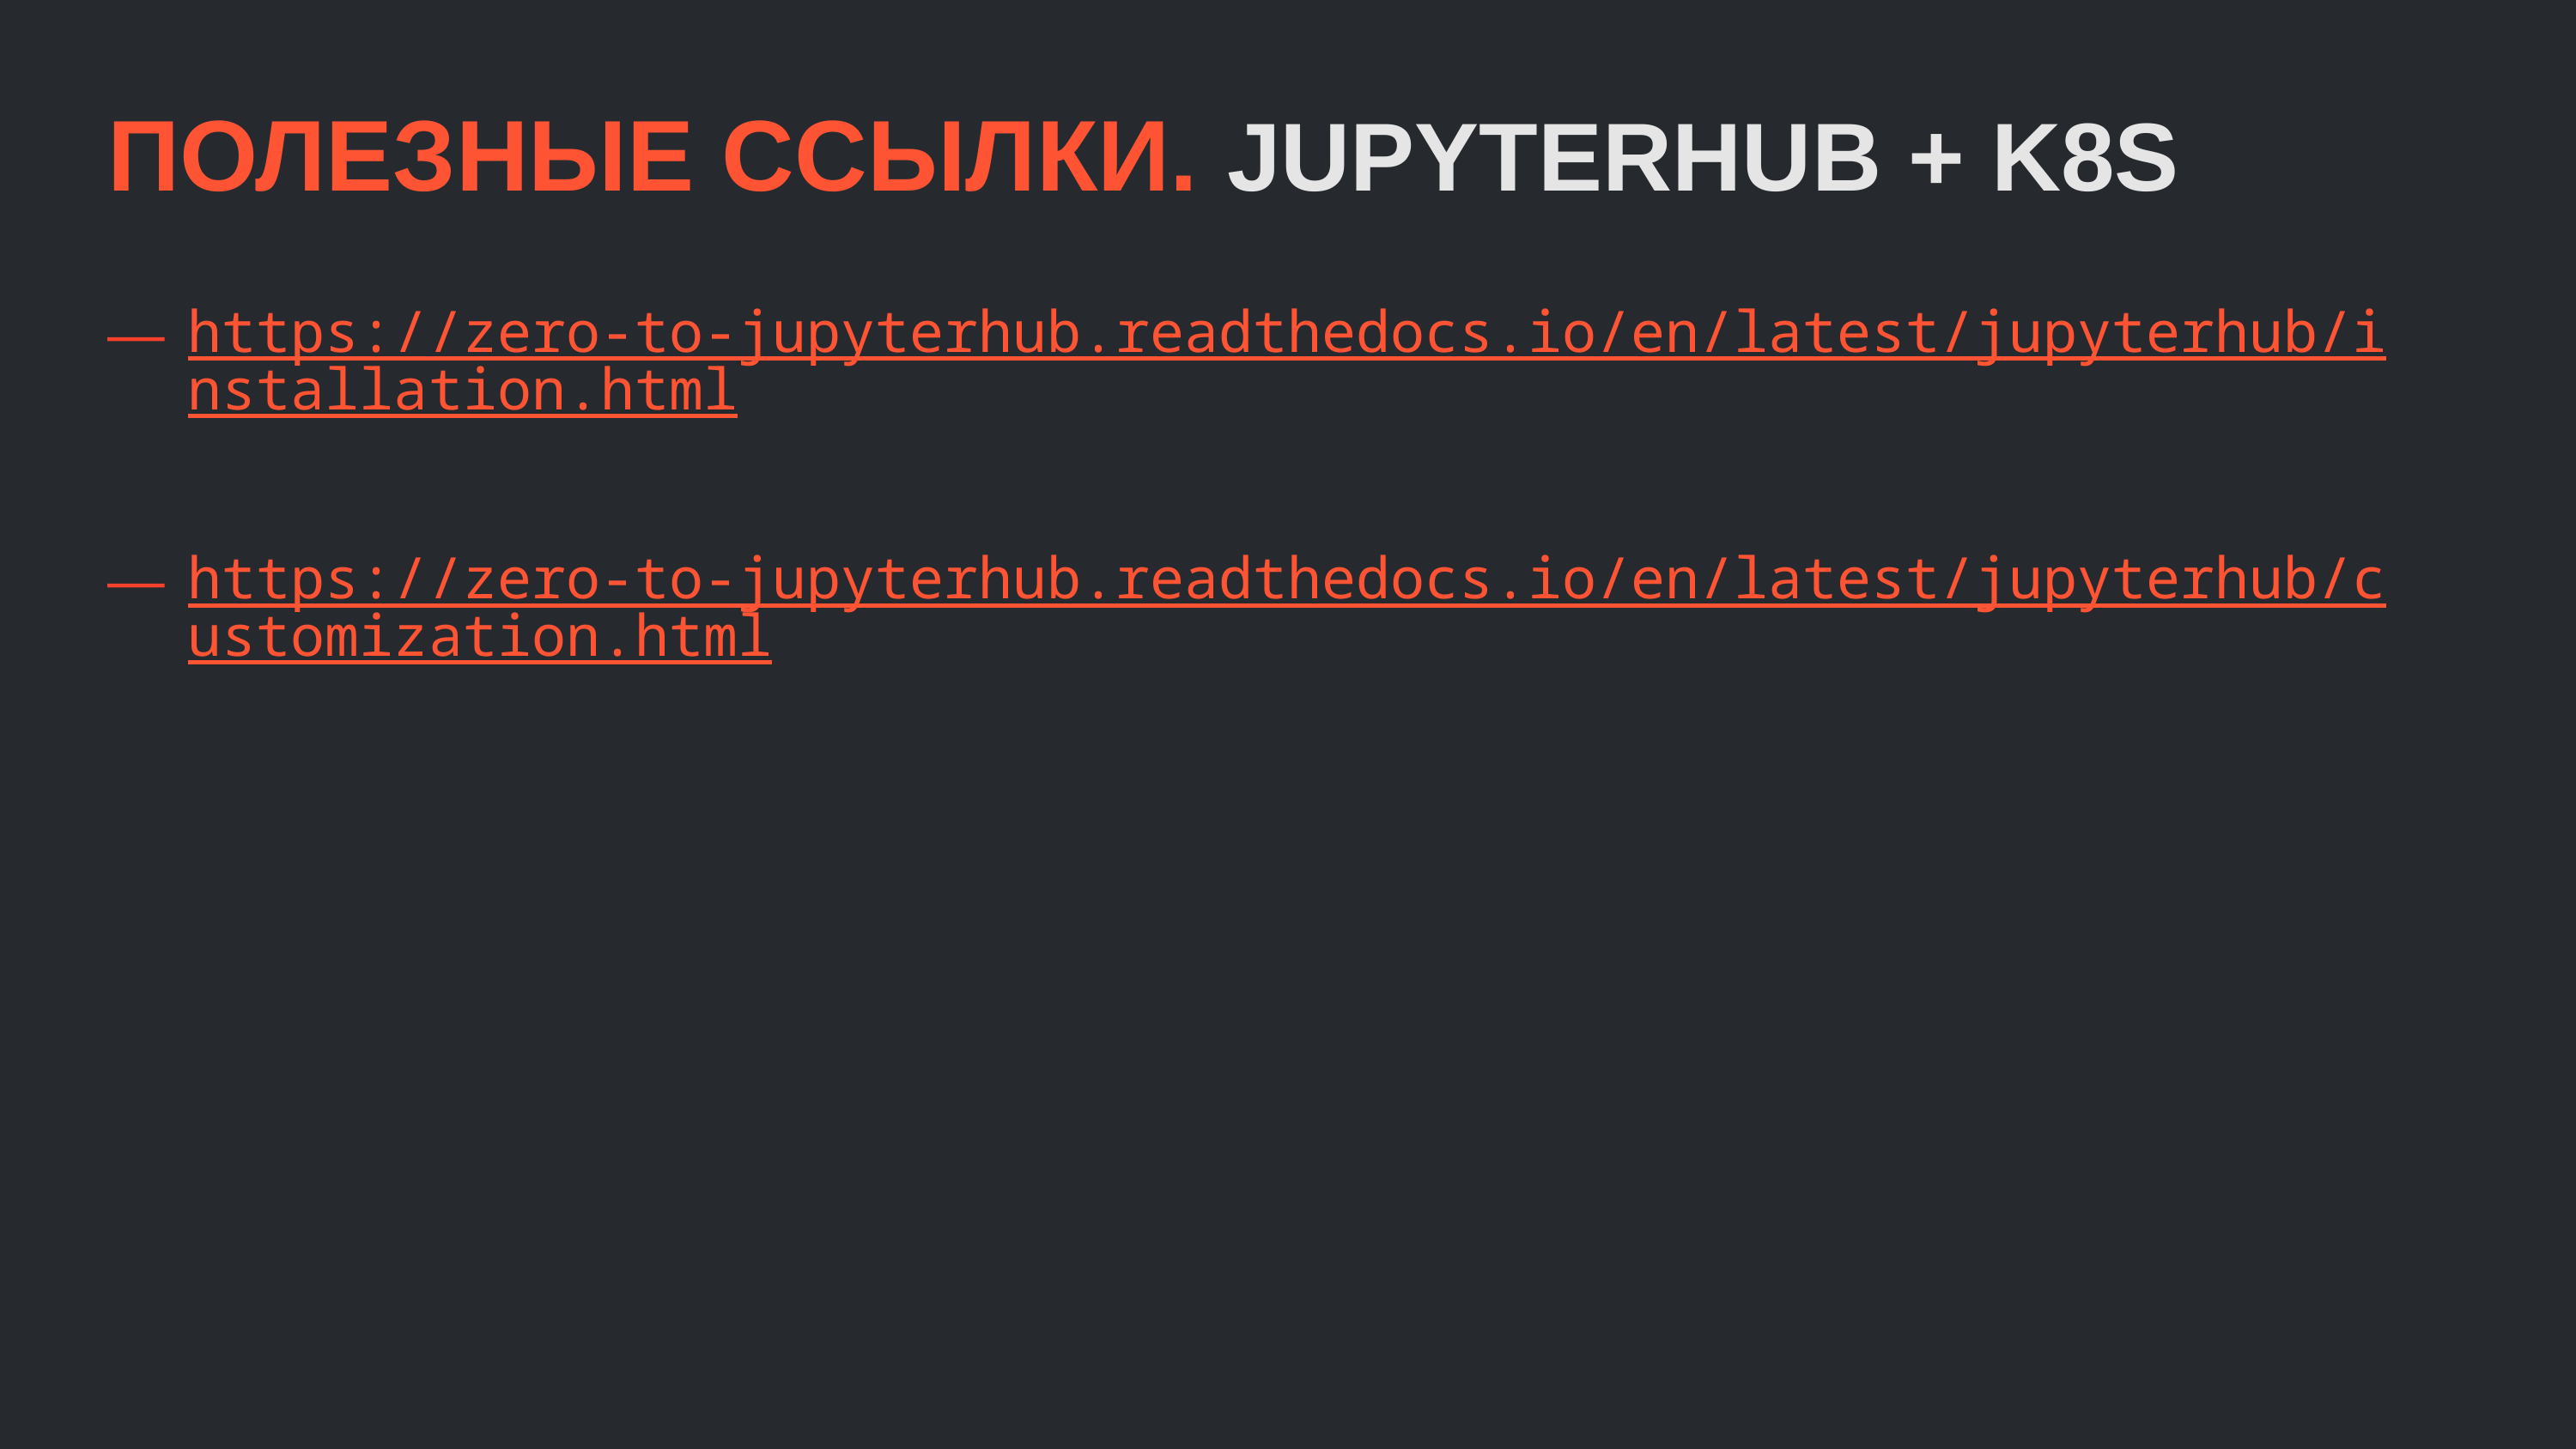

ПОЛЕЗНЫЕ ССЫЛКИ. JUPYTERHUB + K8S

https://zero-to-jupyterhub.readthedocs.io/en/latest/jupyterhub/installation.html
https://zero-to-jupyterhub.readthedocs.io/en/latest/jupyterhub/customization.html